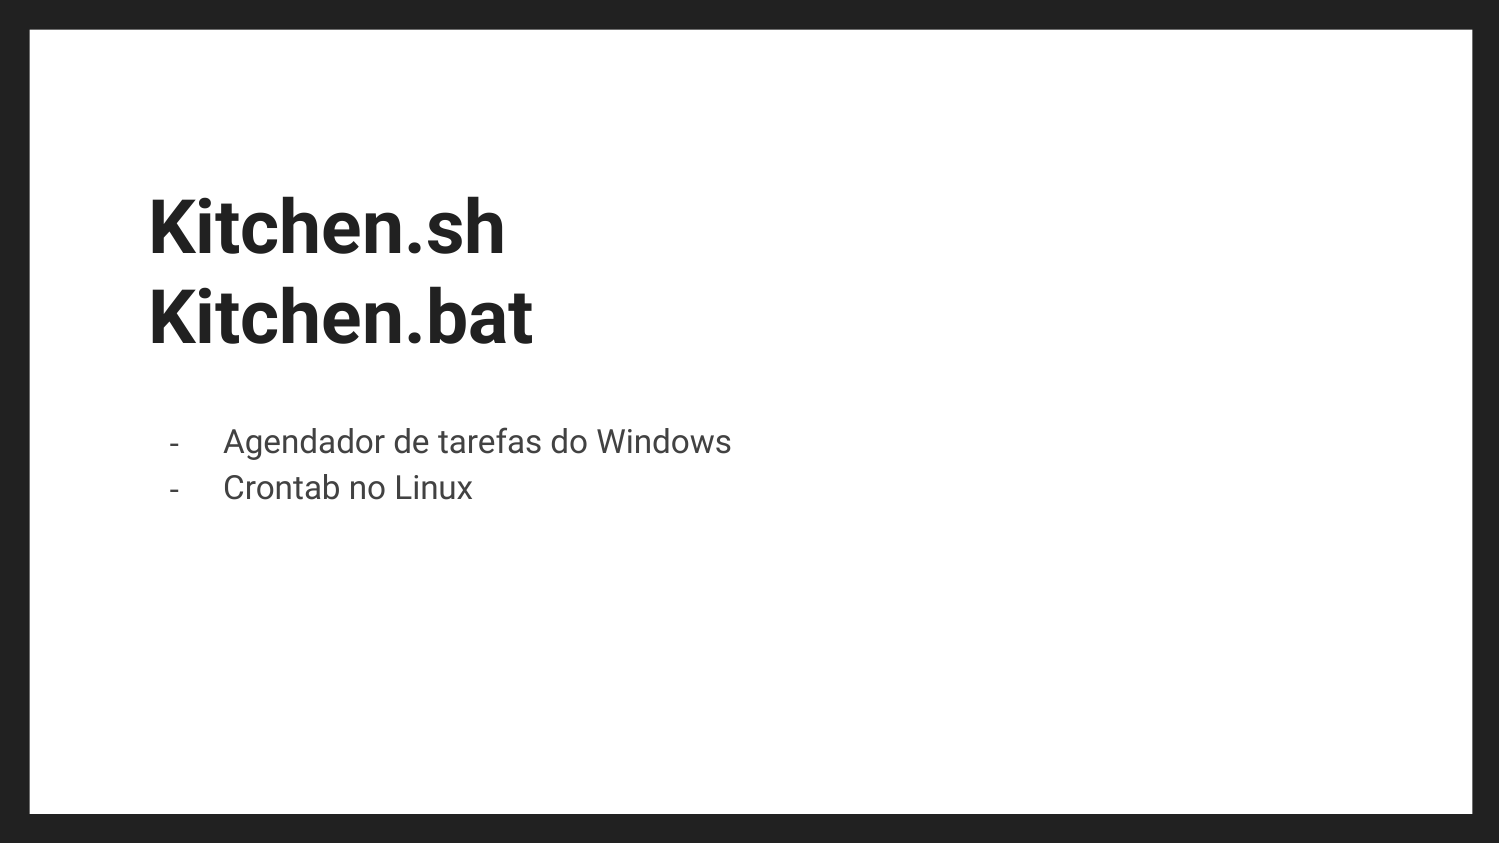

# Kitchen.sh
Kitchen.bat
Agendador de tarefas do Windows
Crontab no Linux